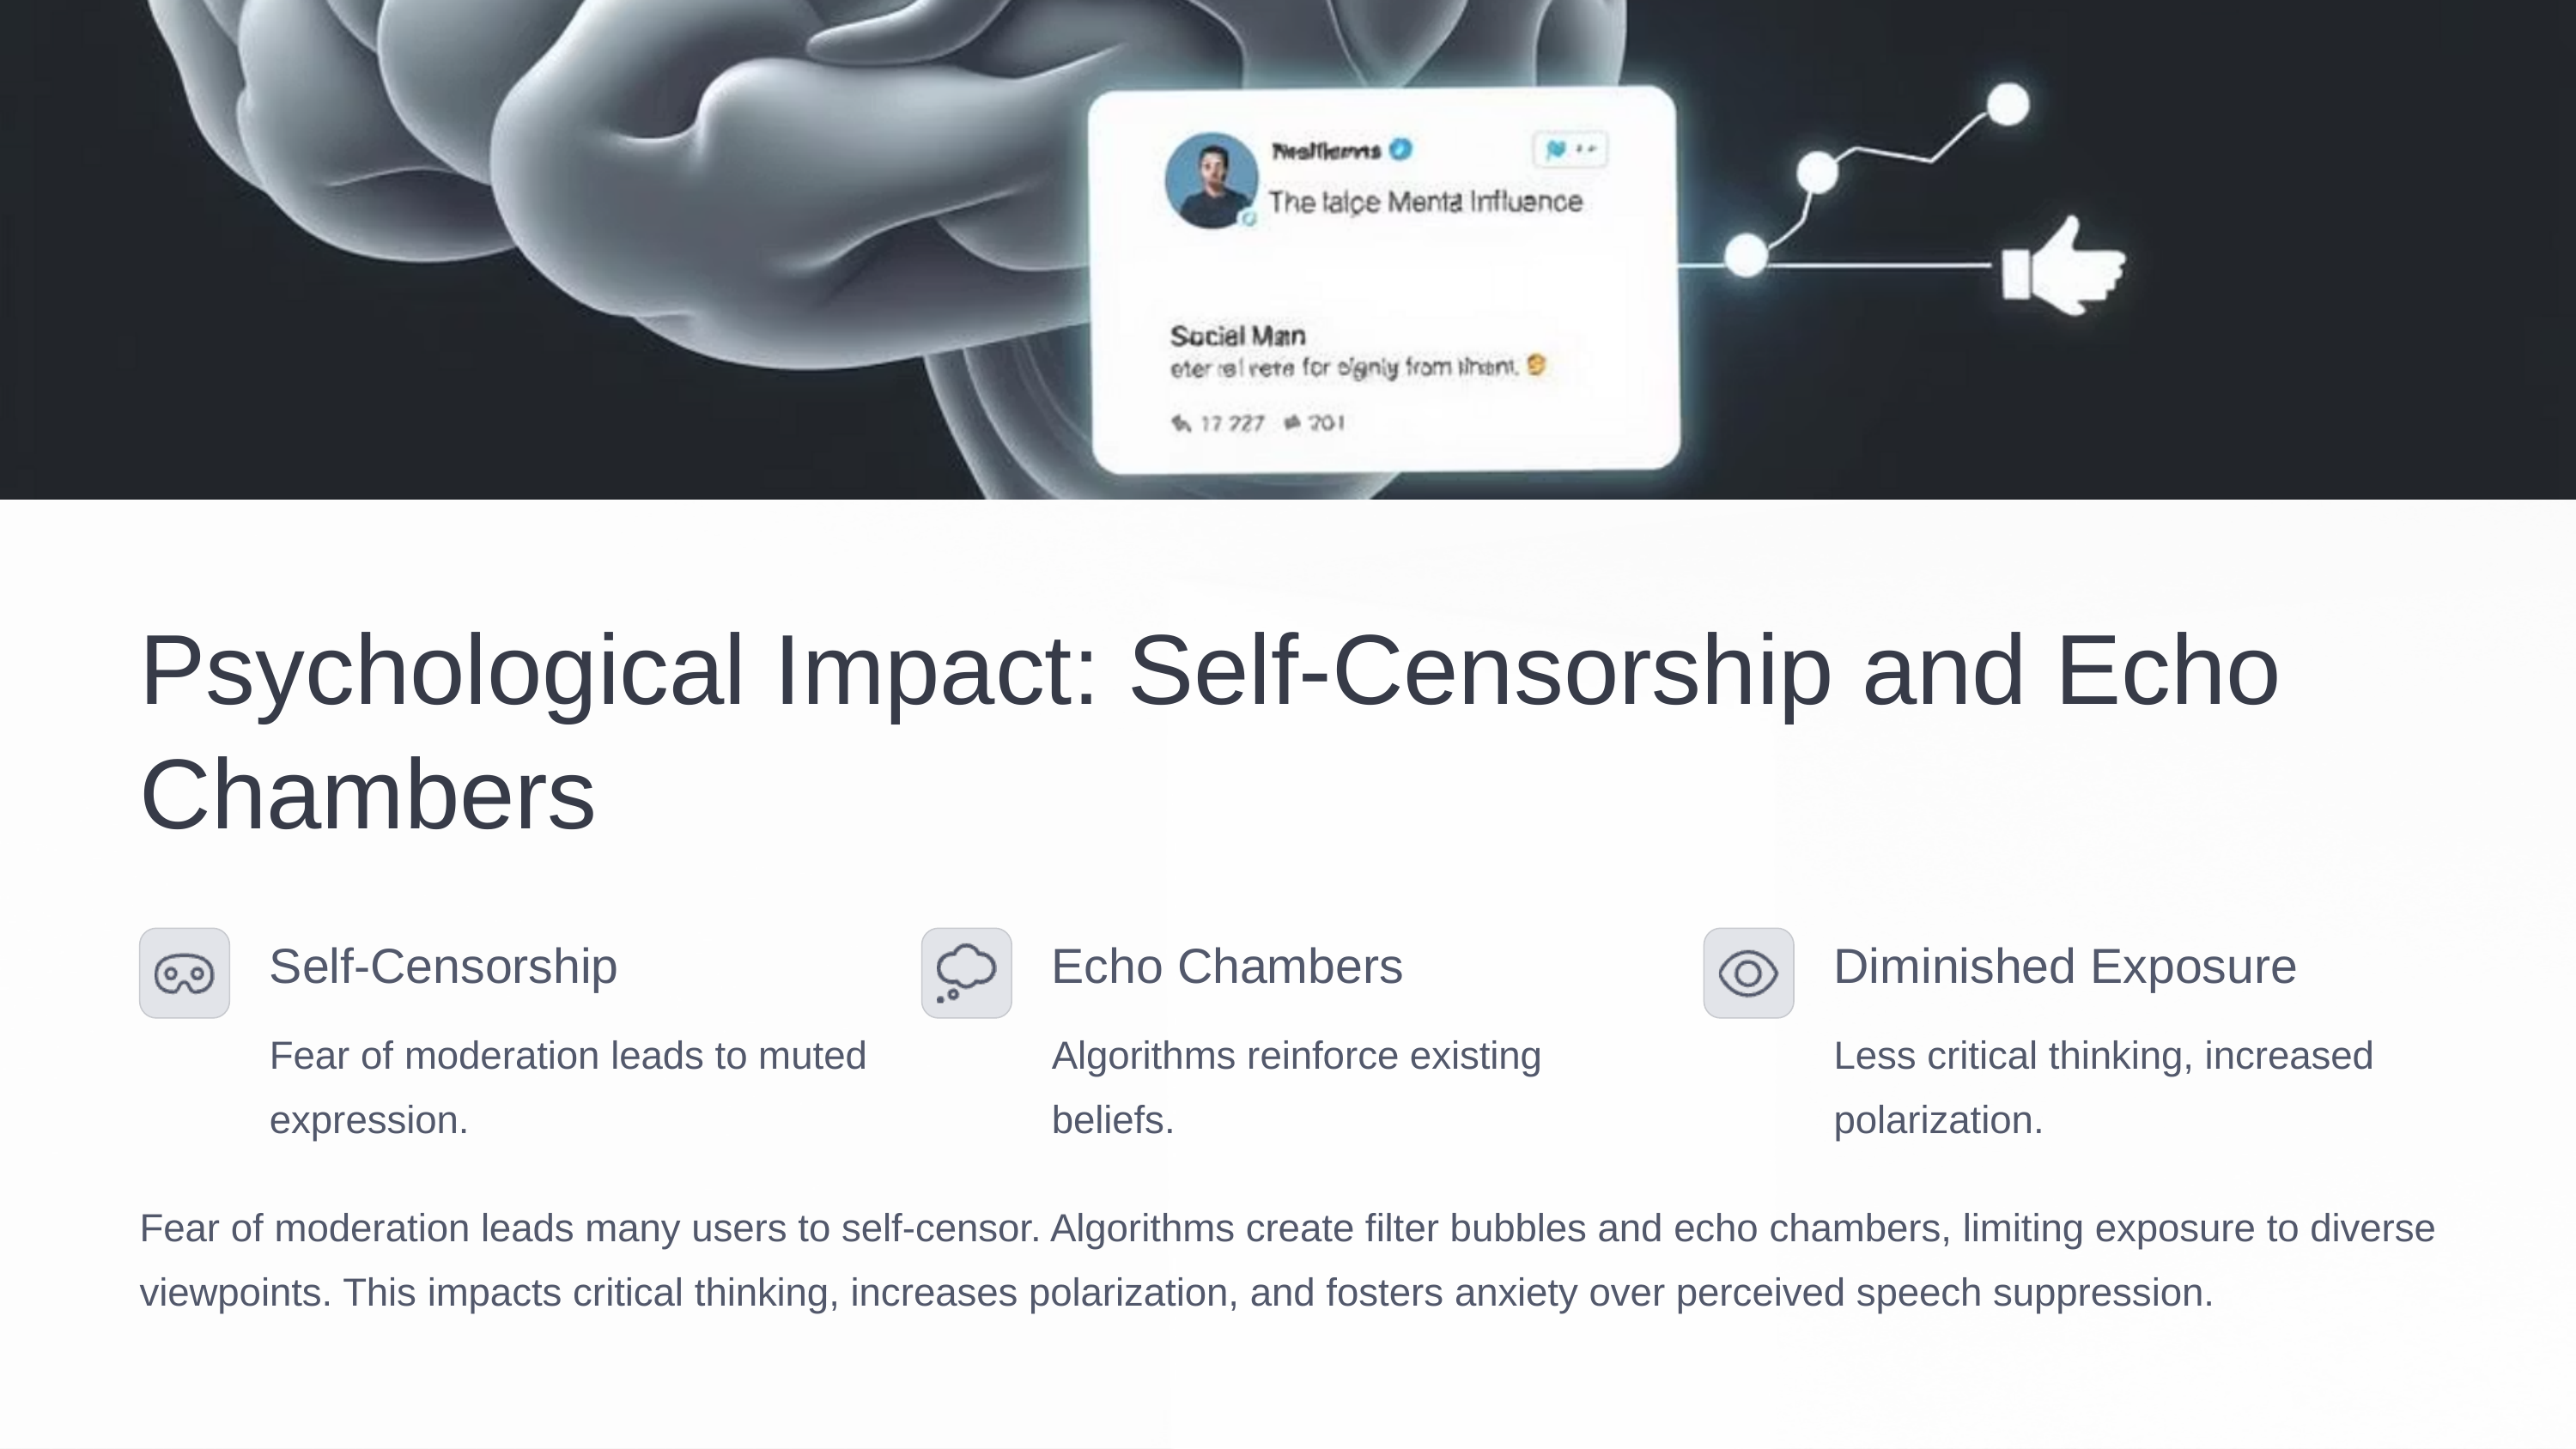

Psychological Impact: Self-Censorship and Echo Chambers

Self-Censorship
Echo Chambers
Diminished Exposure

Fear of moderation leads to muted expression.
Algorithms reinforce existing beliefs.
Less critical thinking, increased polarization.
Fear of moderation leads many users to self-censor. Algorithms create filter bubbles and echo chambers, limiting exposure to diverse viewpoints. This impacts critical thinking, increases polarization, and fosters anxiety over perceived speech suppression.